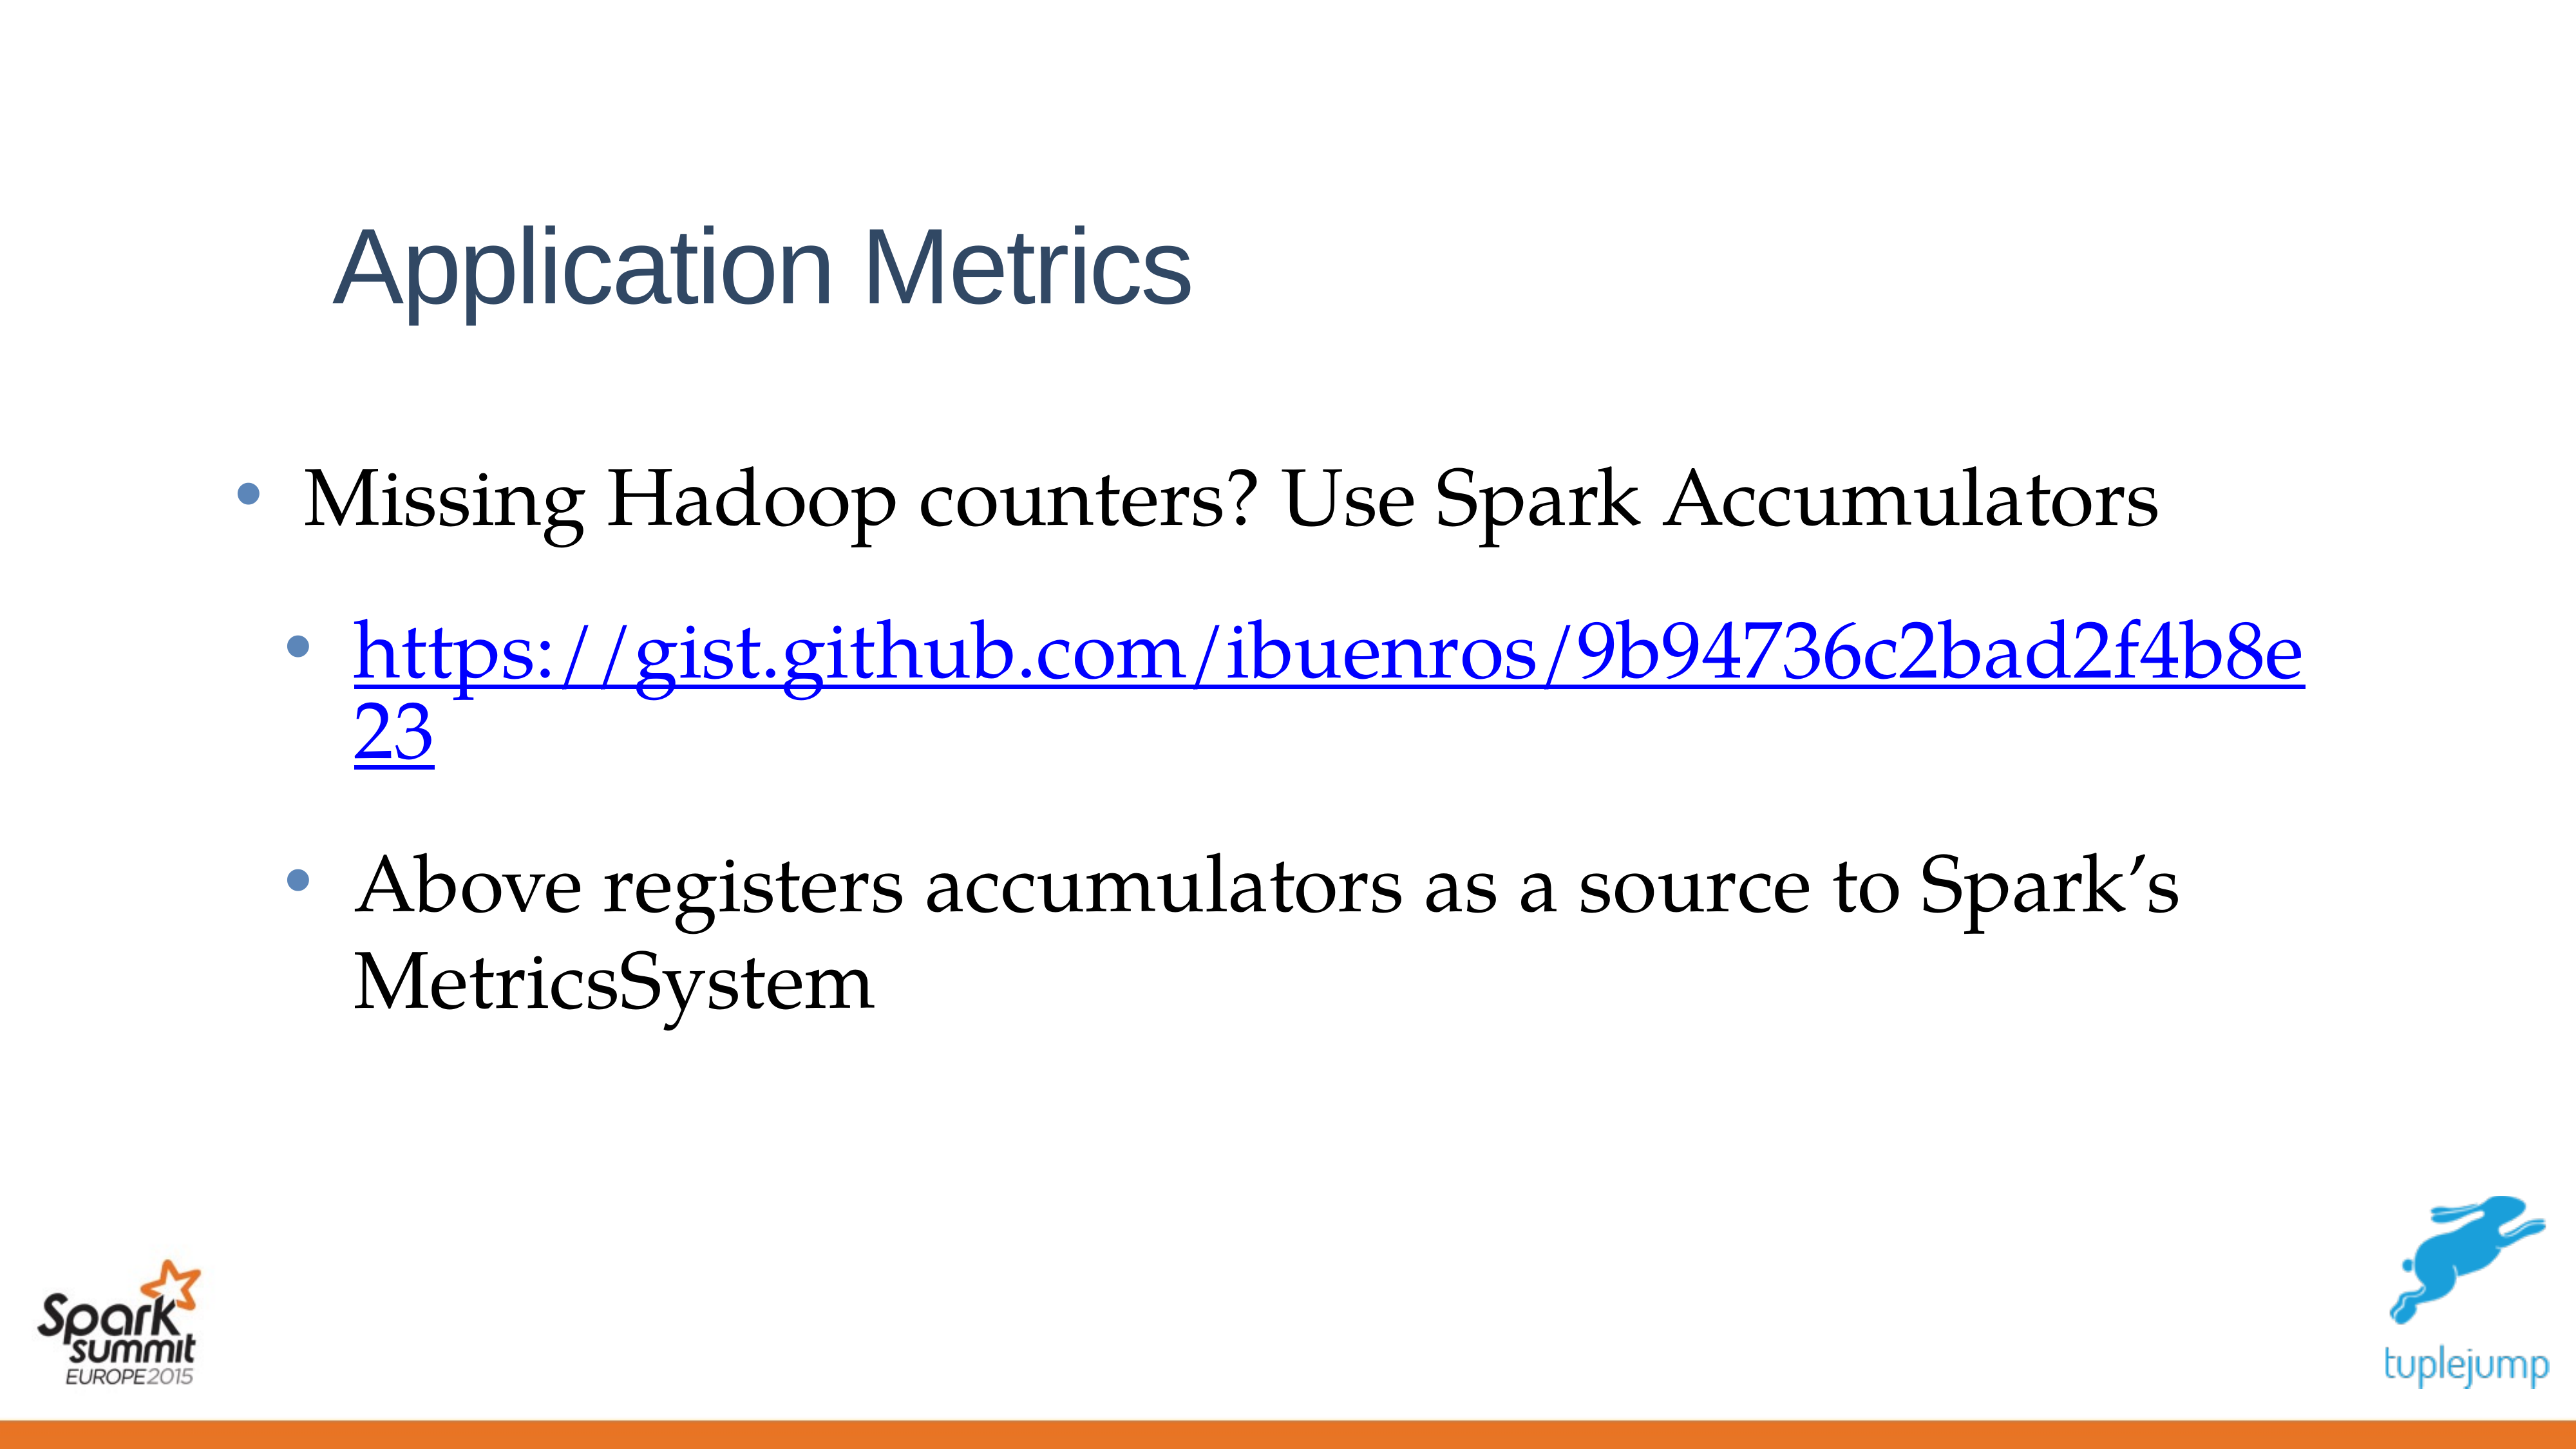

30
# Application Metrics
Missing Hadoop counters? Use Spark Accumulators
https://gist.github.com/ibuenros/9b94736c2bad2f4b8e23
Above registers accumulators as a source to Spark’s MetricsSystem